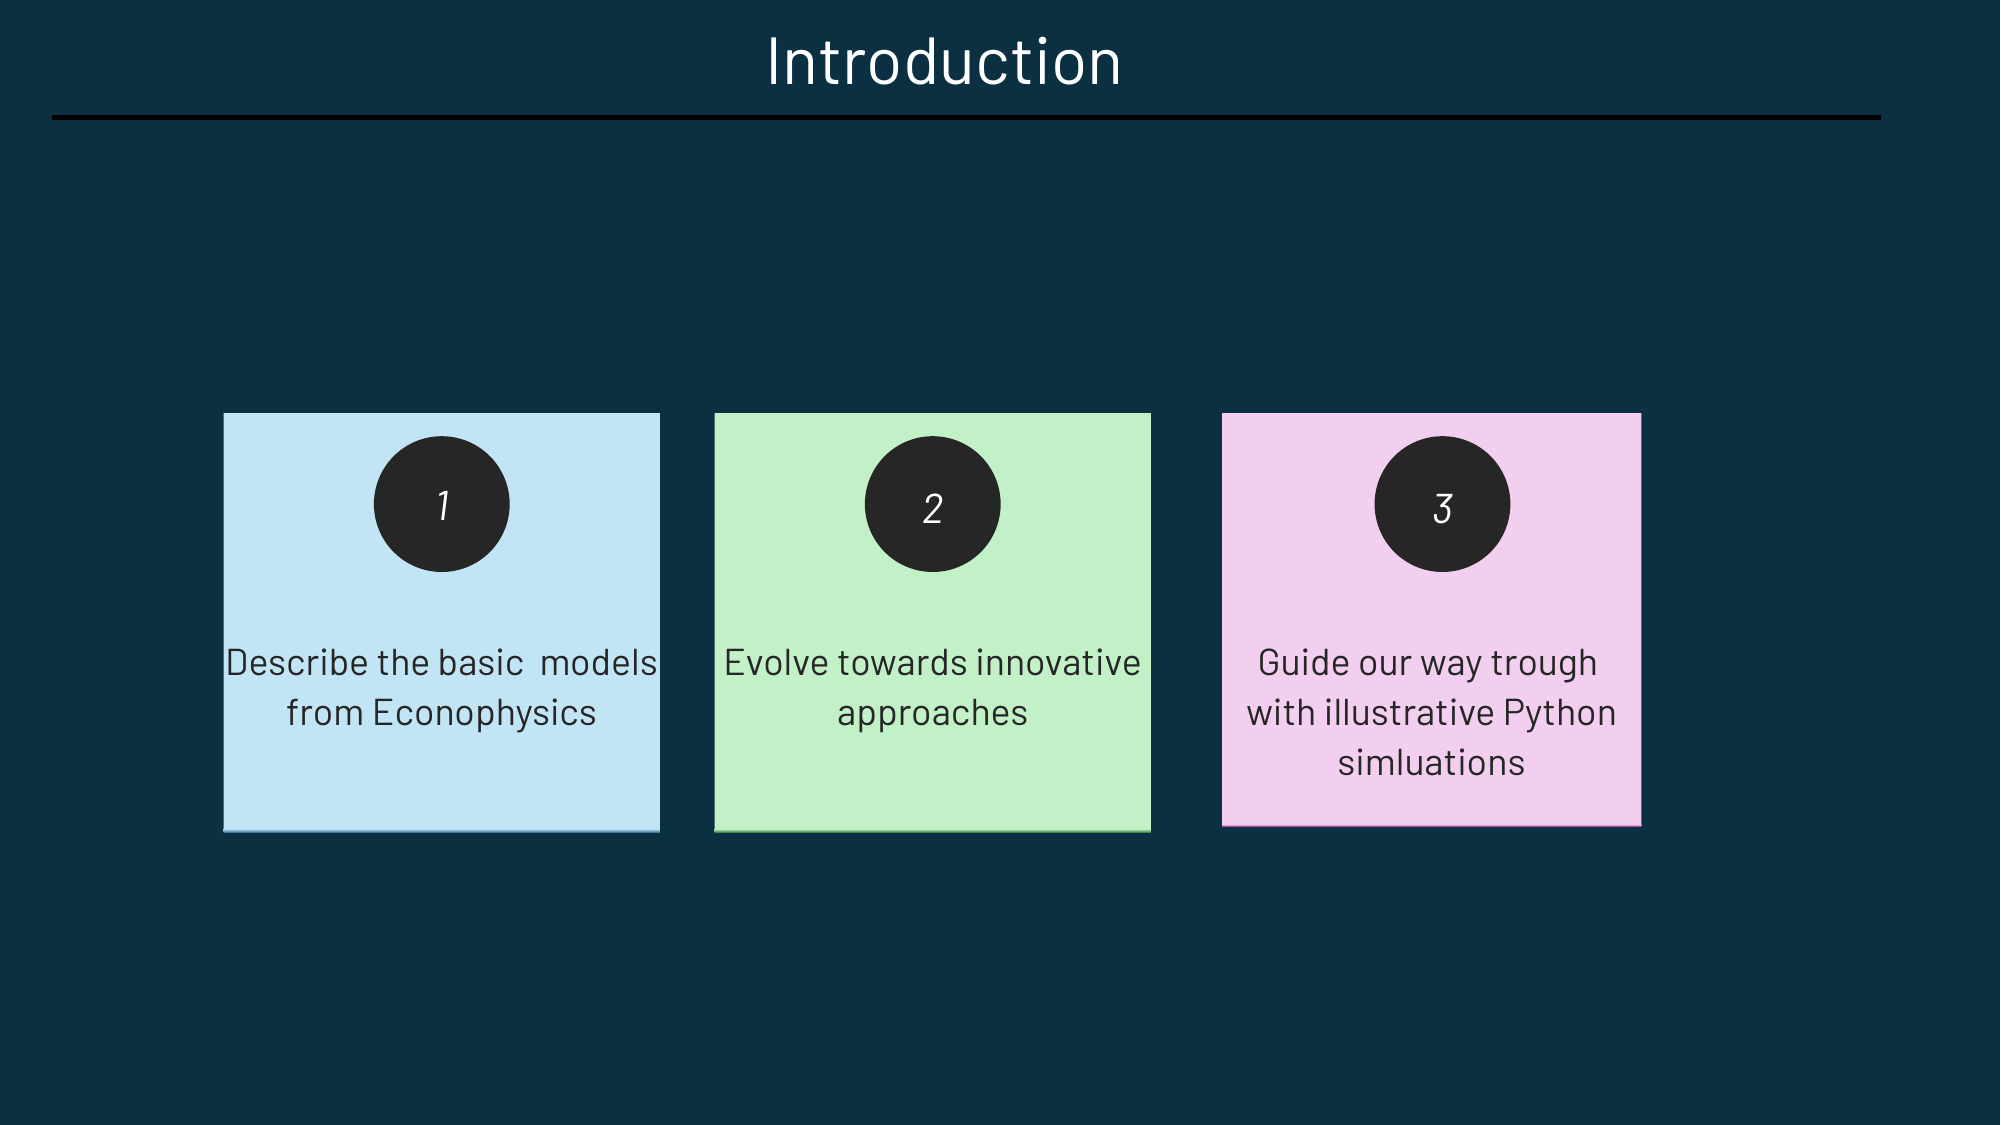

The Importance of Stochastic models

Stochastic models in finance

Conclusions

Application of the model

SDG
Introduction

Describe the basic  models from Econophysics
Evolve towards innovative approaches
Guide our way trough  with illustrative Python simluations
1
2
3